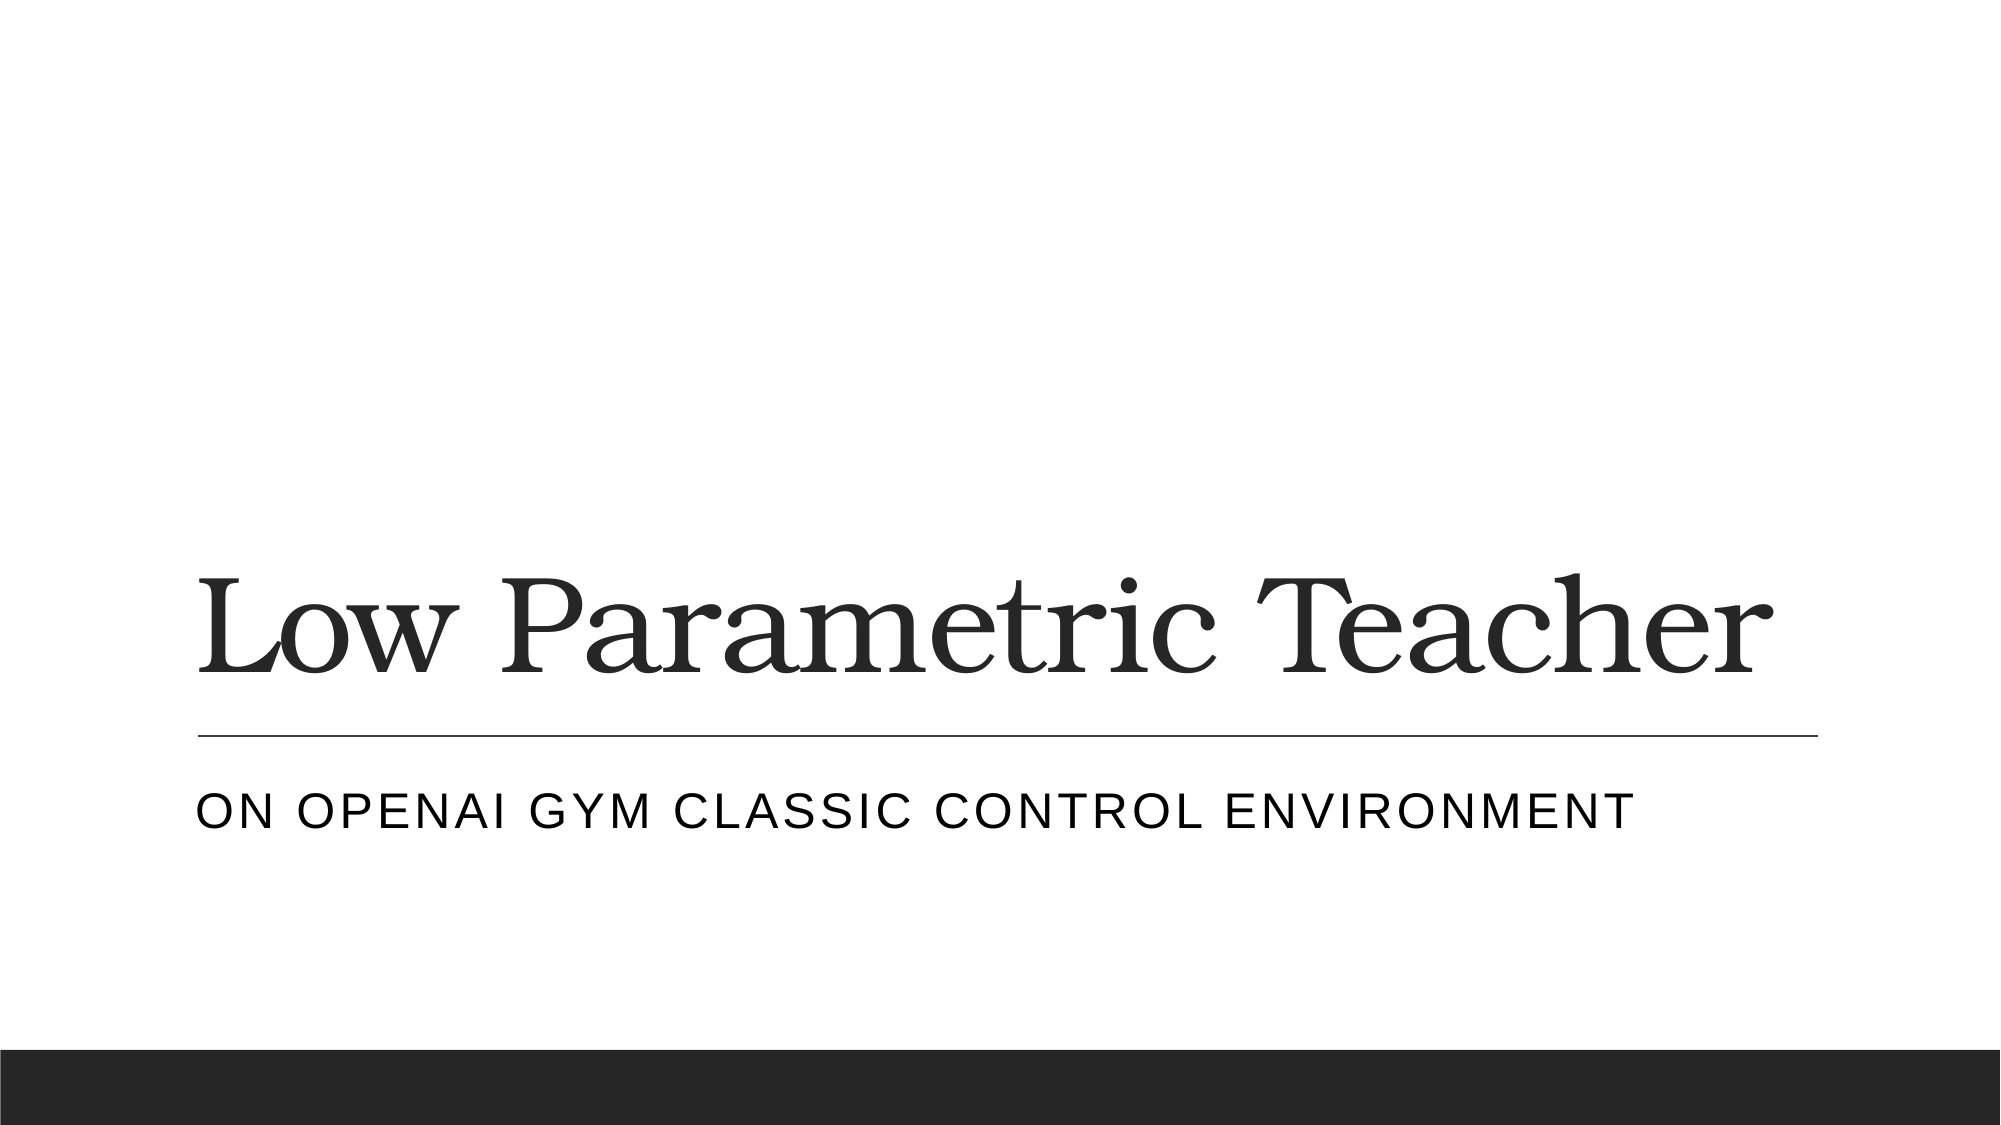

# Low Parametric Teacher
On OpenAI gym classic control environment